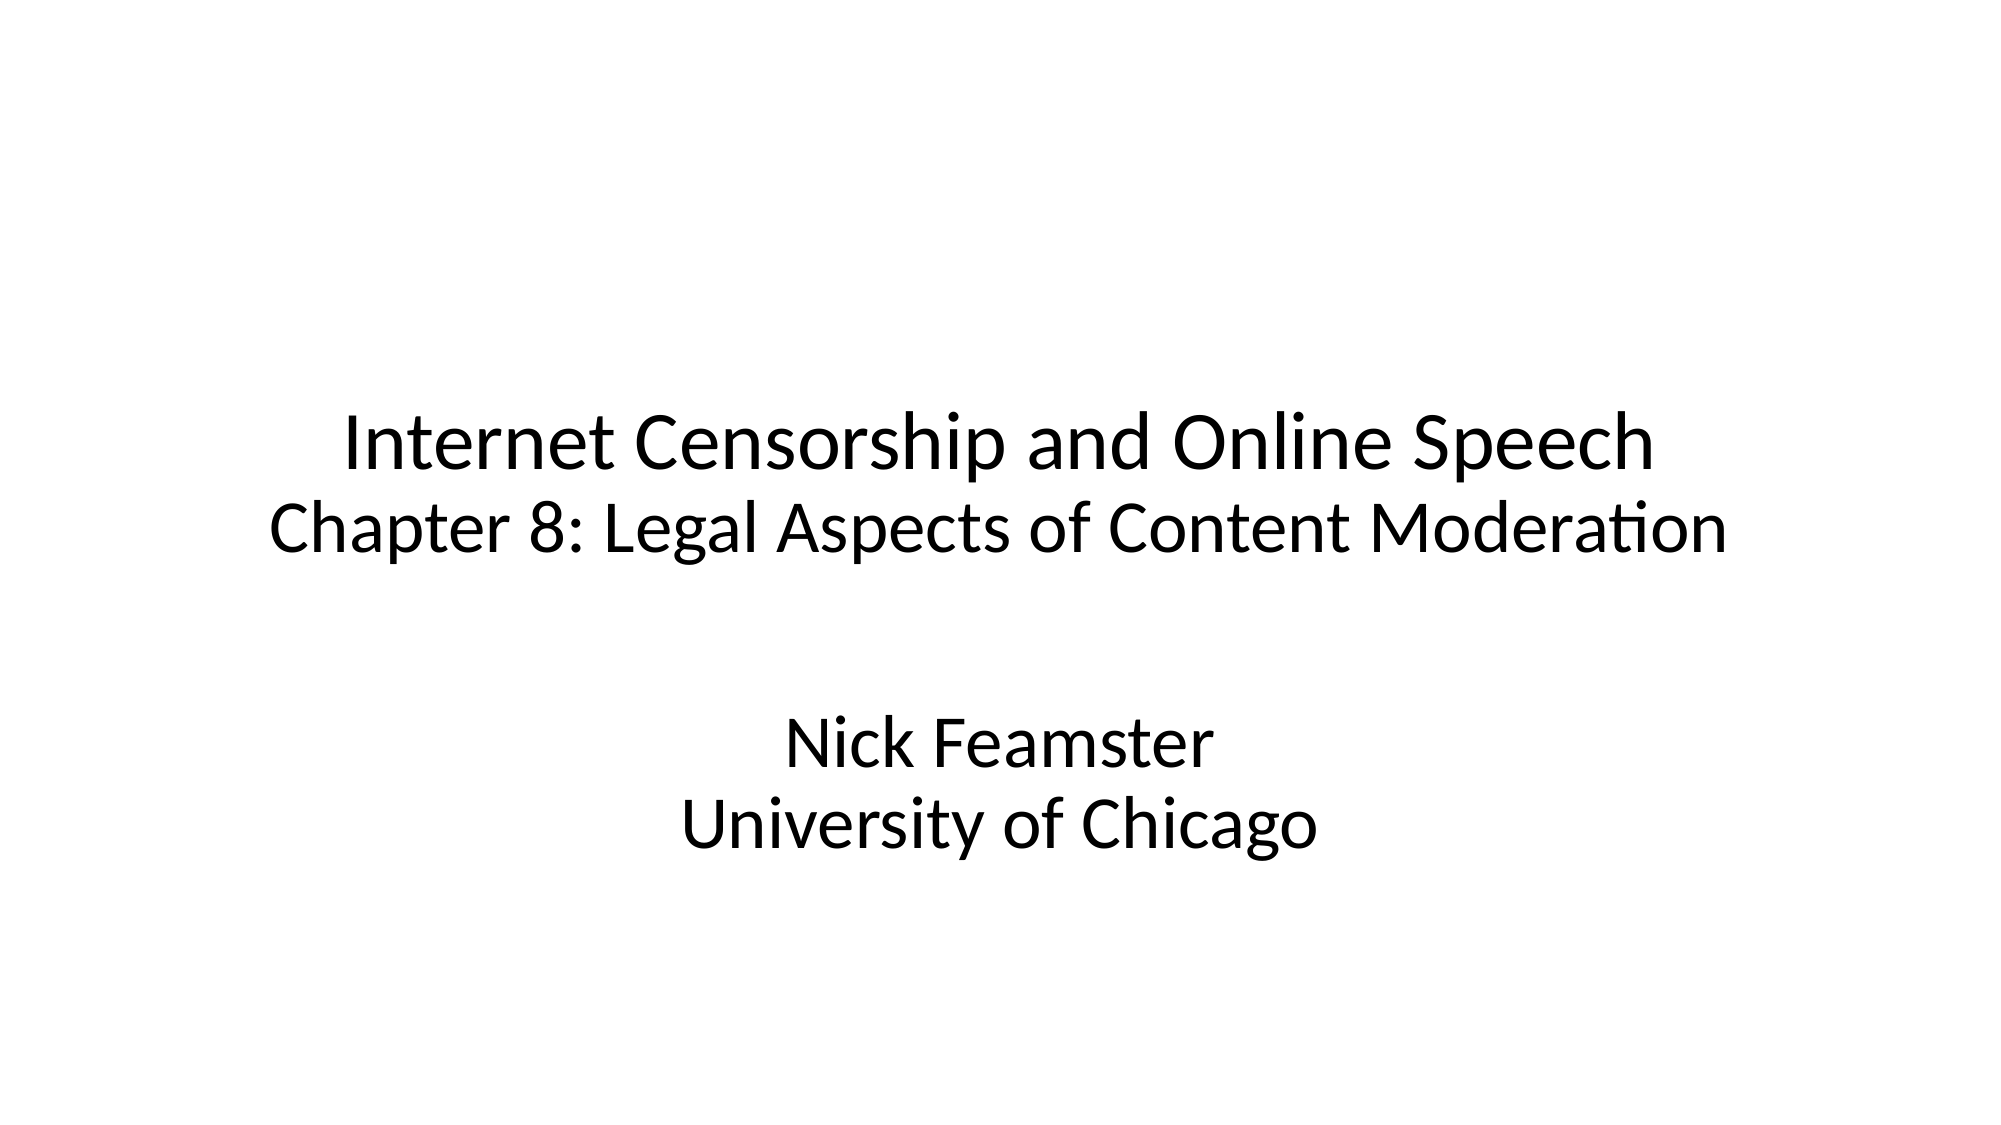

# Internet Censorship and Online Speech Chapter 8: Legal Aspects of Content Moderation
Nick Feamster
University of Chicago